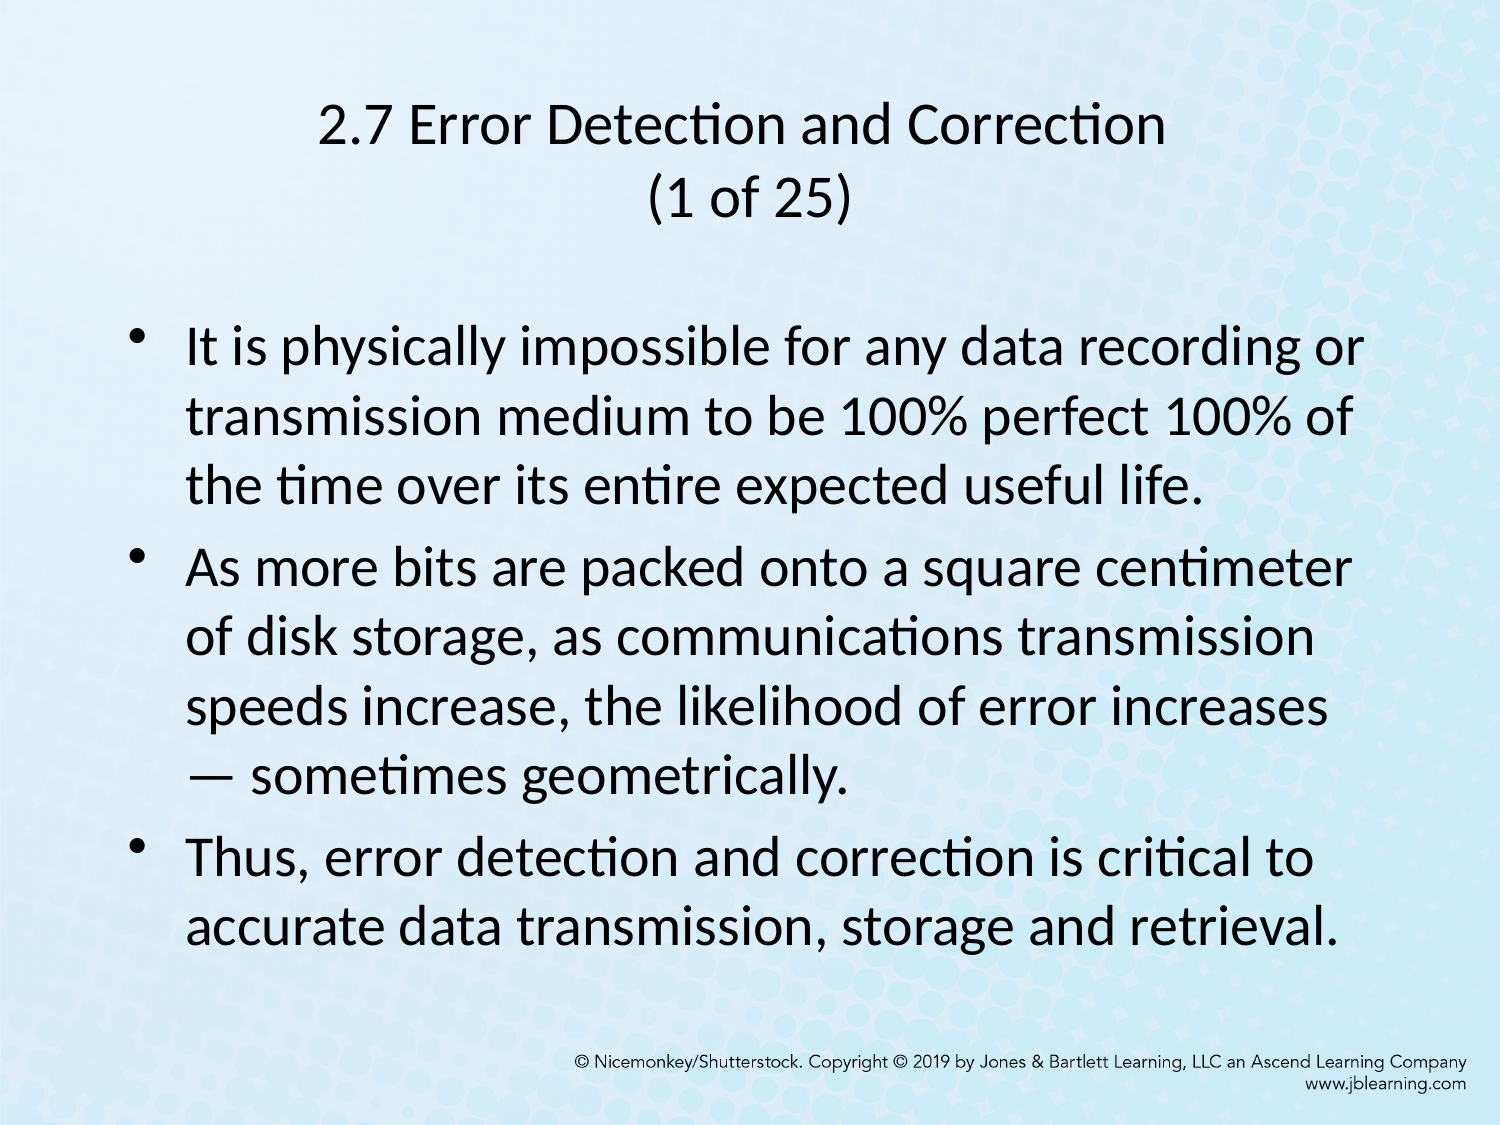

# 2.7 Error Detection and Correction (1 of 25)
It is physically impossible for any data recording or transmission medium to be 100% perfect 100% of the time over its entire expected useful life.
As more bits are packed onto a square centimeter of disk storage, as communications transmission speeds increase, the likelihood of error increases— sometimes geometrically.
Thus, error detection and correction is critical to accurate data transmission, storage and retrieval.